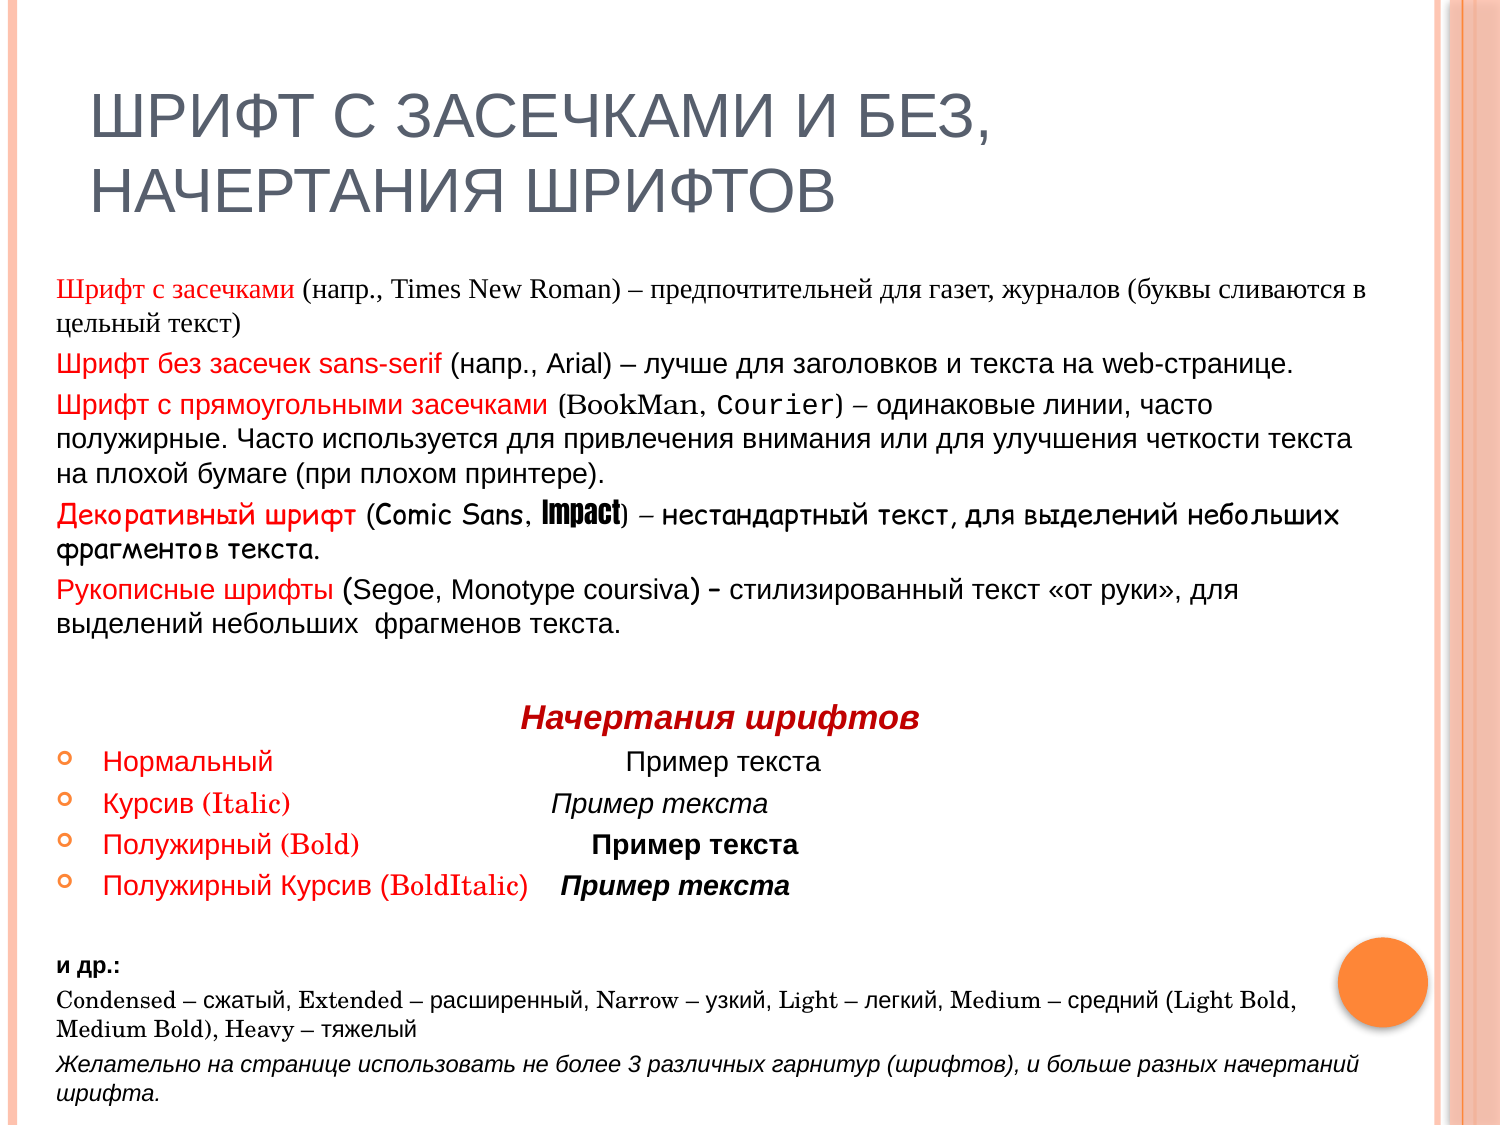

# ШРИФТ С ЗАСЕЧКАМИ И БЕЗ, Начертания шрифтов
Шрифт с засечками (напр., Times New Roman) – предпочтительней для газет, журналов (буквы сливаются в цельный текст)
Шрифт без засечек sans-serif (напр., Arial) – лучше для заголовков и текста на web-странице.
Шрифт с прямоугольными засечками (BookMan, Courier) – одинаковые линии, часто полужирные. Часто используется для привлечения внимания или для улучшения четкости текста на плохой бумаге (при плохом принтере).
Декоративный шрифт (Сomic Sans, Impact) – нестандартный текст, для выделений небольших  фрагментов текста.
Рукописные шрифты (Segoe, Monotype coursiva) – стилизированный текст «от руки», для выделений небольших  фрагменов текста.

Начертания шрифтов
Нормальный                                            Пример текста
Курсив (Italic)		                        Пример текста
Полужирный (Bold)                             Пример текста
Полужирный Курсив (BoldItalic)    Пример текста

и др.:
Condensed – сжатый, Extended – расширенный, Narrow – узкий, Light – легкий, Medium – средний (Light Bold, Medium Bold), Heavy – тяжелый
Желательно на странице использовать не более 3 различных гарнитур (шрифтов), и больше разных начертаний шрифта.